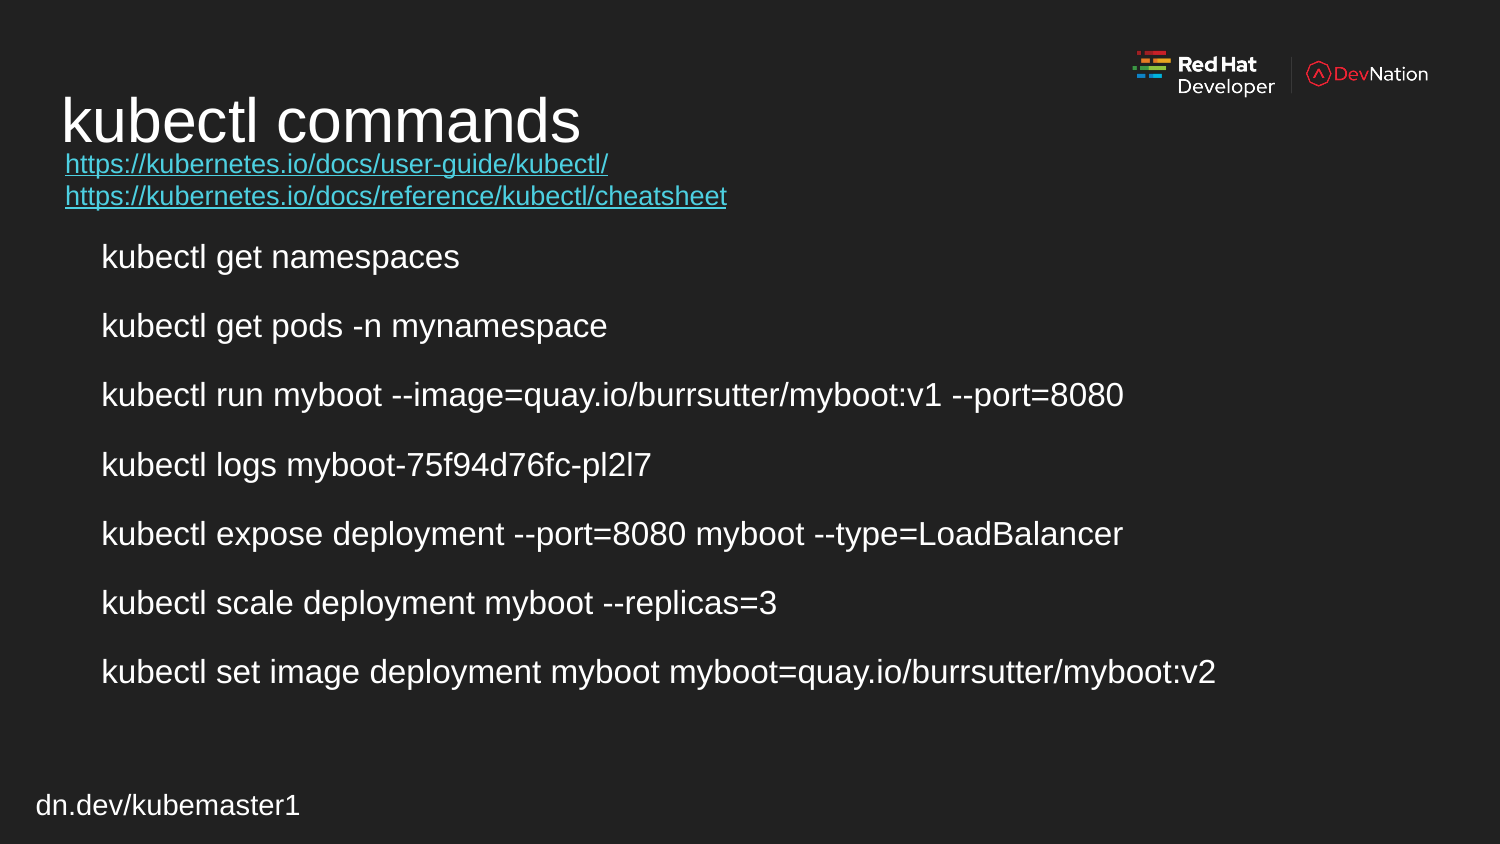

#
kubectl commands
https://kubernetes.io/docs/user-guide/kubectl/
https://kubernetes.io/docs/reference/kubectl/cheatsheet
kubectl get namespaces
kubectl get pods -n mynamespace
kubectl run myboot --image=quay.io/burrsutter/myboot:v1 --port=8080
kubectl logs myboot-75f94d76fc-pl2l7
kubectl expose deployment --port=8080 myboot --type=LoadBalancer
kubectl scale deployment myboot --replicas=3
kubectl set image deployment myboot myboot=quay.io/burrsutter/myboot:v2